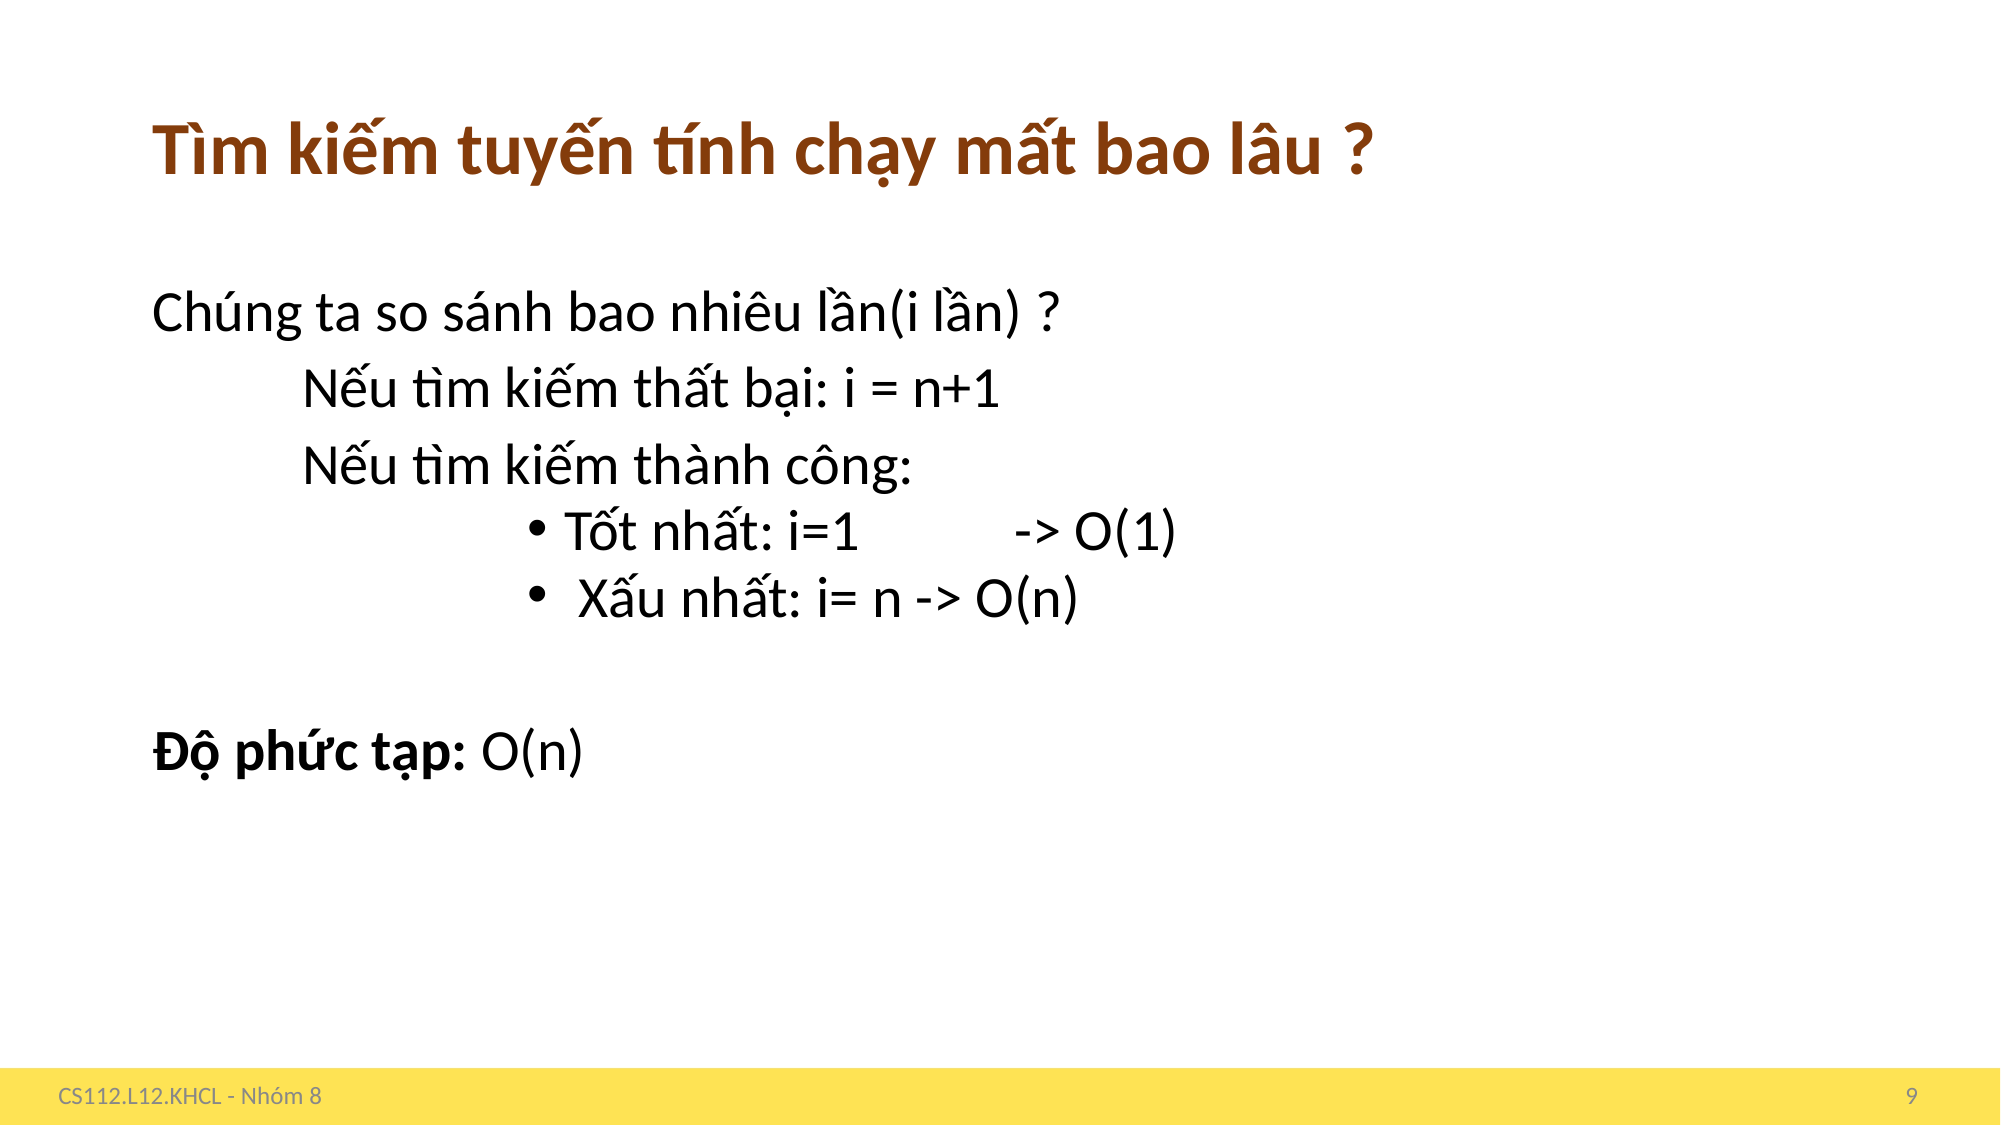

Tìm kiếm tuyến tính chạy mất bao lâu ?

Chúng ta so sánh bao nhiêu lần(i lần) ?
	Nếu tìm kiếm thất bại: i = n+1
	Nếu tìm kiếm thành công:
Tốt nhất: i=1 	-> O(1)
 Xấu nhất: i= n -> O(n)

Độ phức tạp: O(n)
CS112.L12.KHCL - Nhóm 8
9